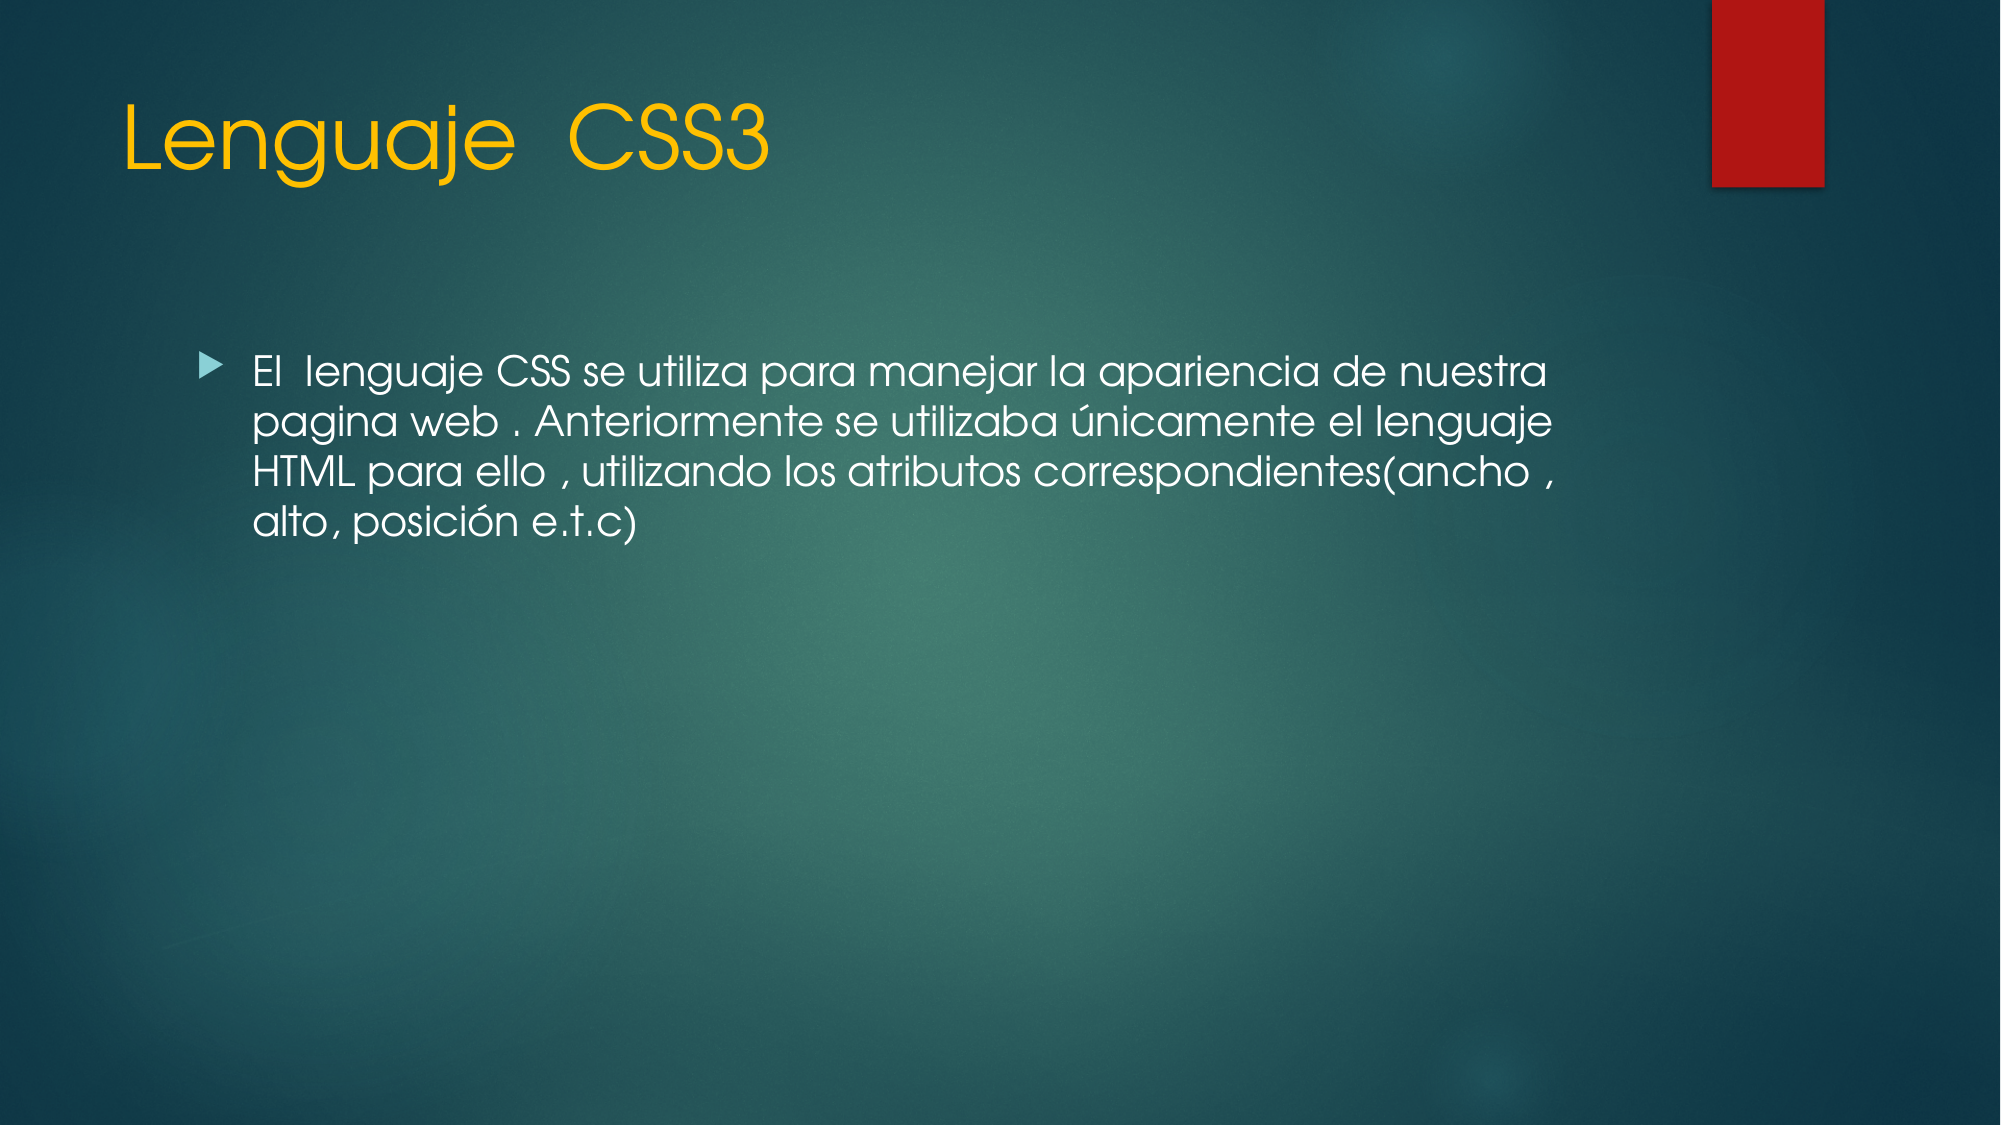

# Lenguaje  CSS3
El  lenguaje CSS se utiliza para manejar la apariencia de nuestra pagina web . Anteriormente se utilizaba únicamente el lenguaje HTML para ello , utilizando los atributos correspondientes(ancho , alto, posición e.t.c)